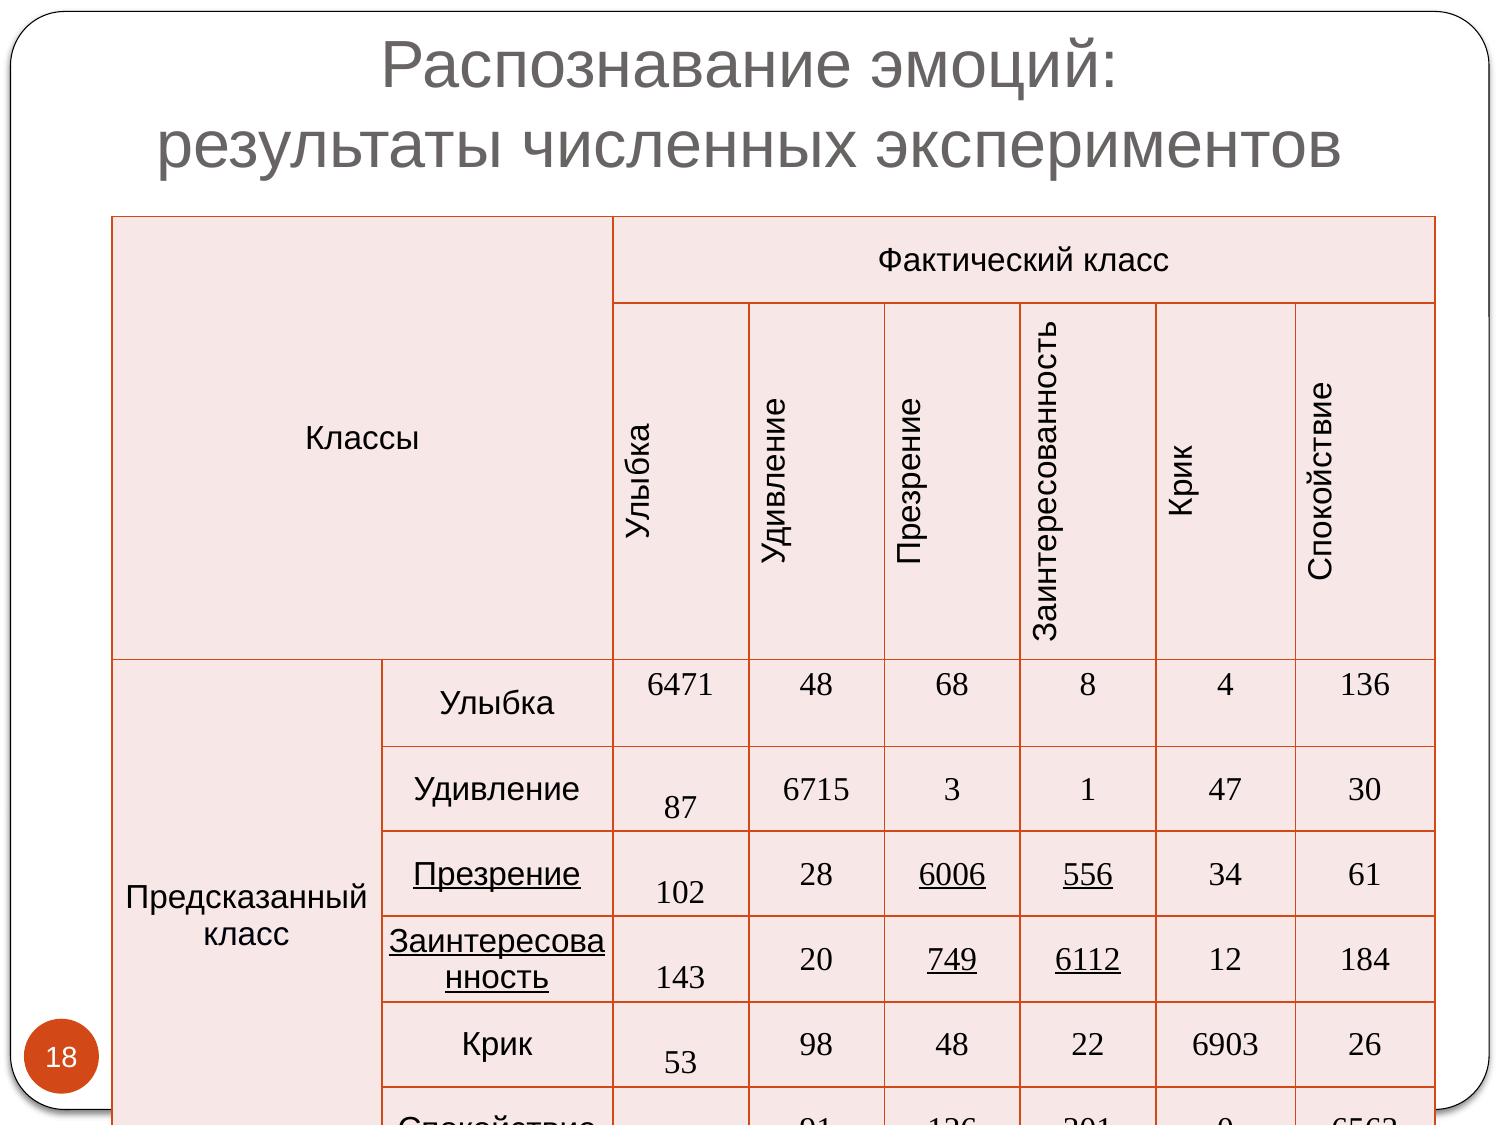

# Распознавание эмоций: результаты численных экспериментов
| Классы |  | Фактический класс |  |  |  |  |  |
| --- | --- | --- | --- | --- | --- | --- | --- |
|  |  | Улыбка | Удивление | Презрение | Заинтересованность | Крик | Спокойствие |
| Предсказанный класс | Улыбка | 6471 | 48 | 68 | 8 | 4 | 136 |
|  | Удивление | 87 | 6715 | 3 | 1 | 47 | 30 |
|  | Презрение | 102 | 28 | 6006 | 556 | 34 | 61 |
|  | Заинтересованность | 143 | 20 | 749 | 6112 | 12 | 184 |
|  | Крик | 53 | 98 | 48 | 22 | 6903 | 26 |
|  | Спокойствие | 144 | 91 | 126 | 301 | 0 | 6563 |
18